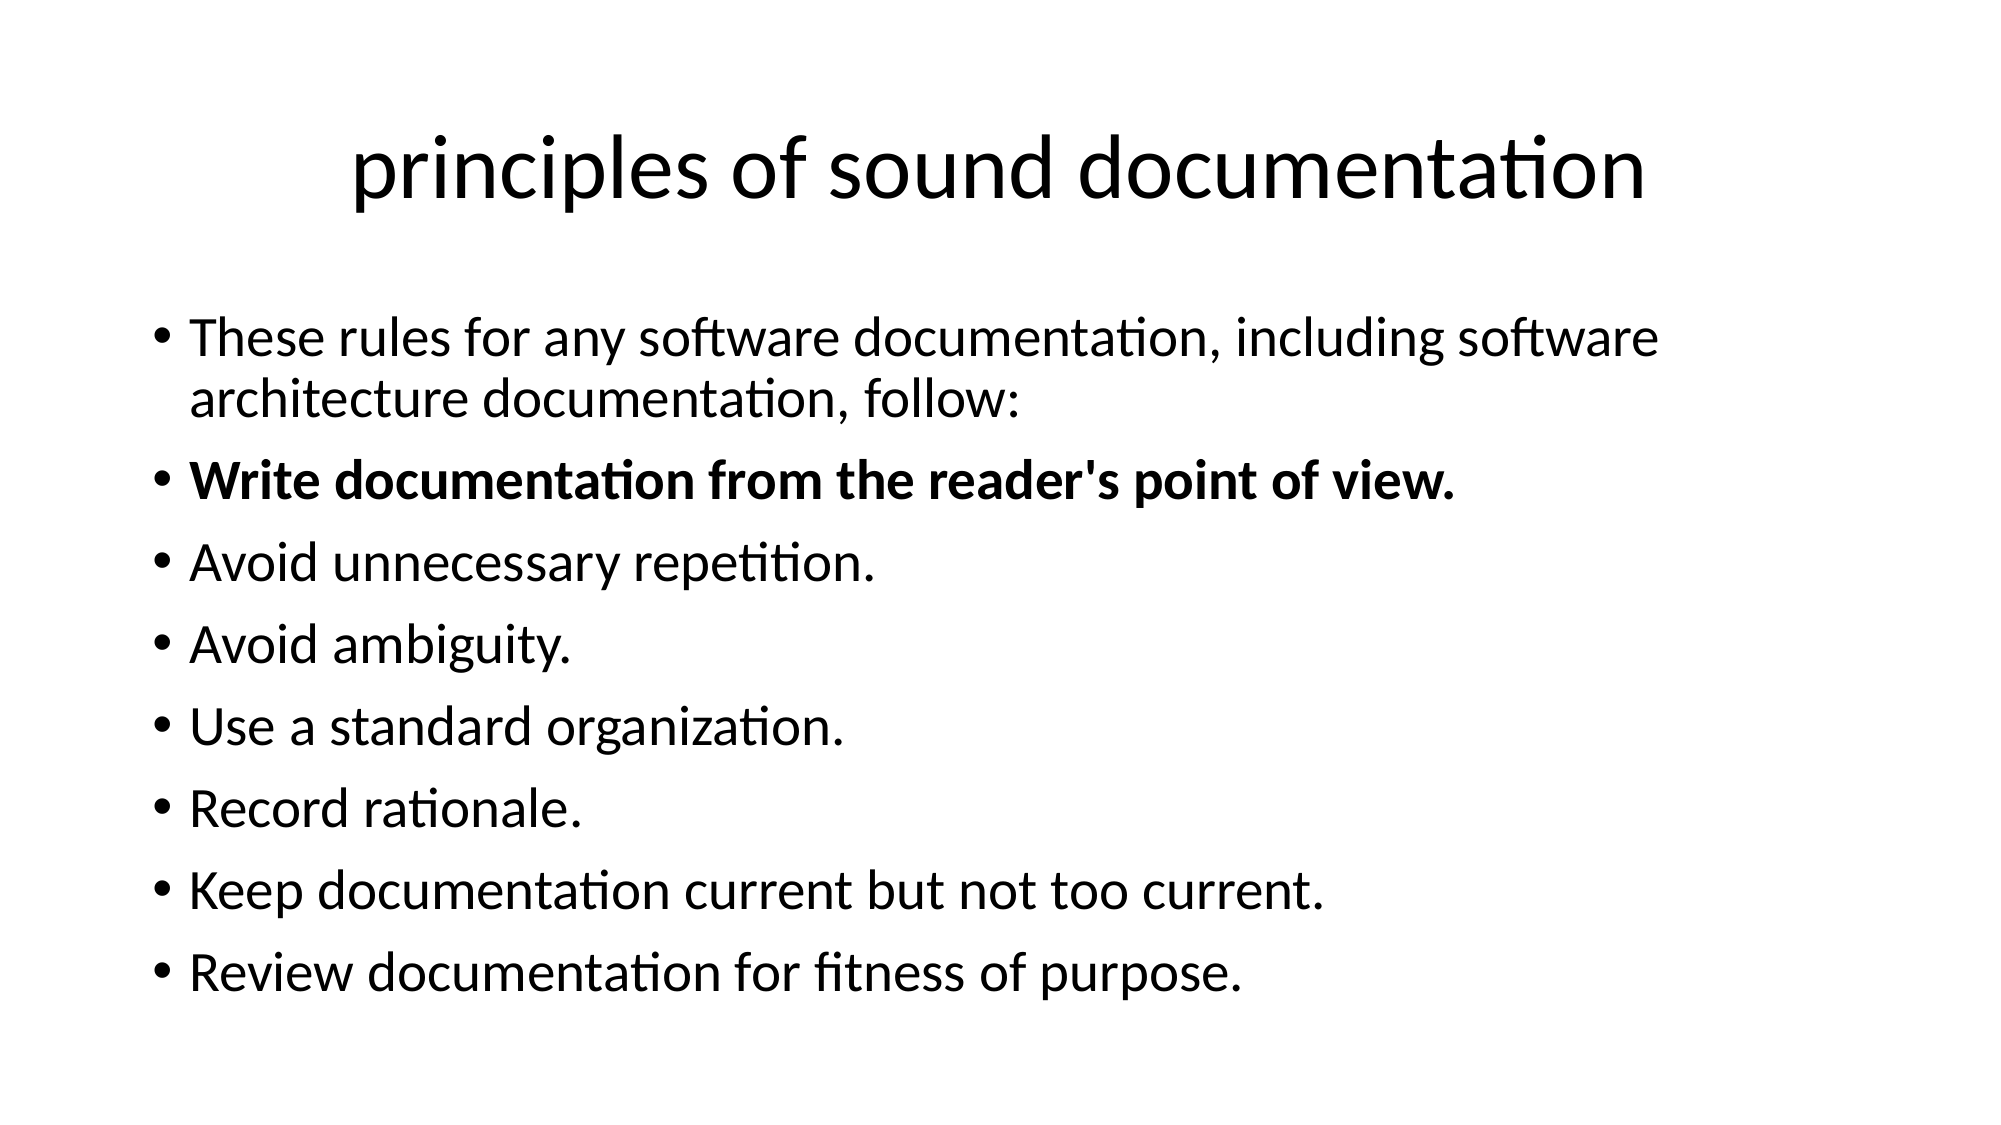

# principles of sound documentation
These rules for any software documentation, including software architecture documentation, follow:
Write documentation from the reader's point of view.
Avoid unnecessary repetition.
Avoid ambiguity.
Use a standard organization.
Record rationale.
Keep documentation current but not too current.
Review documentation for fitness of purpose.